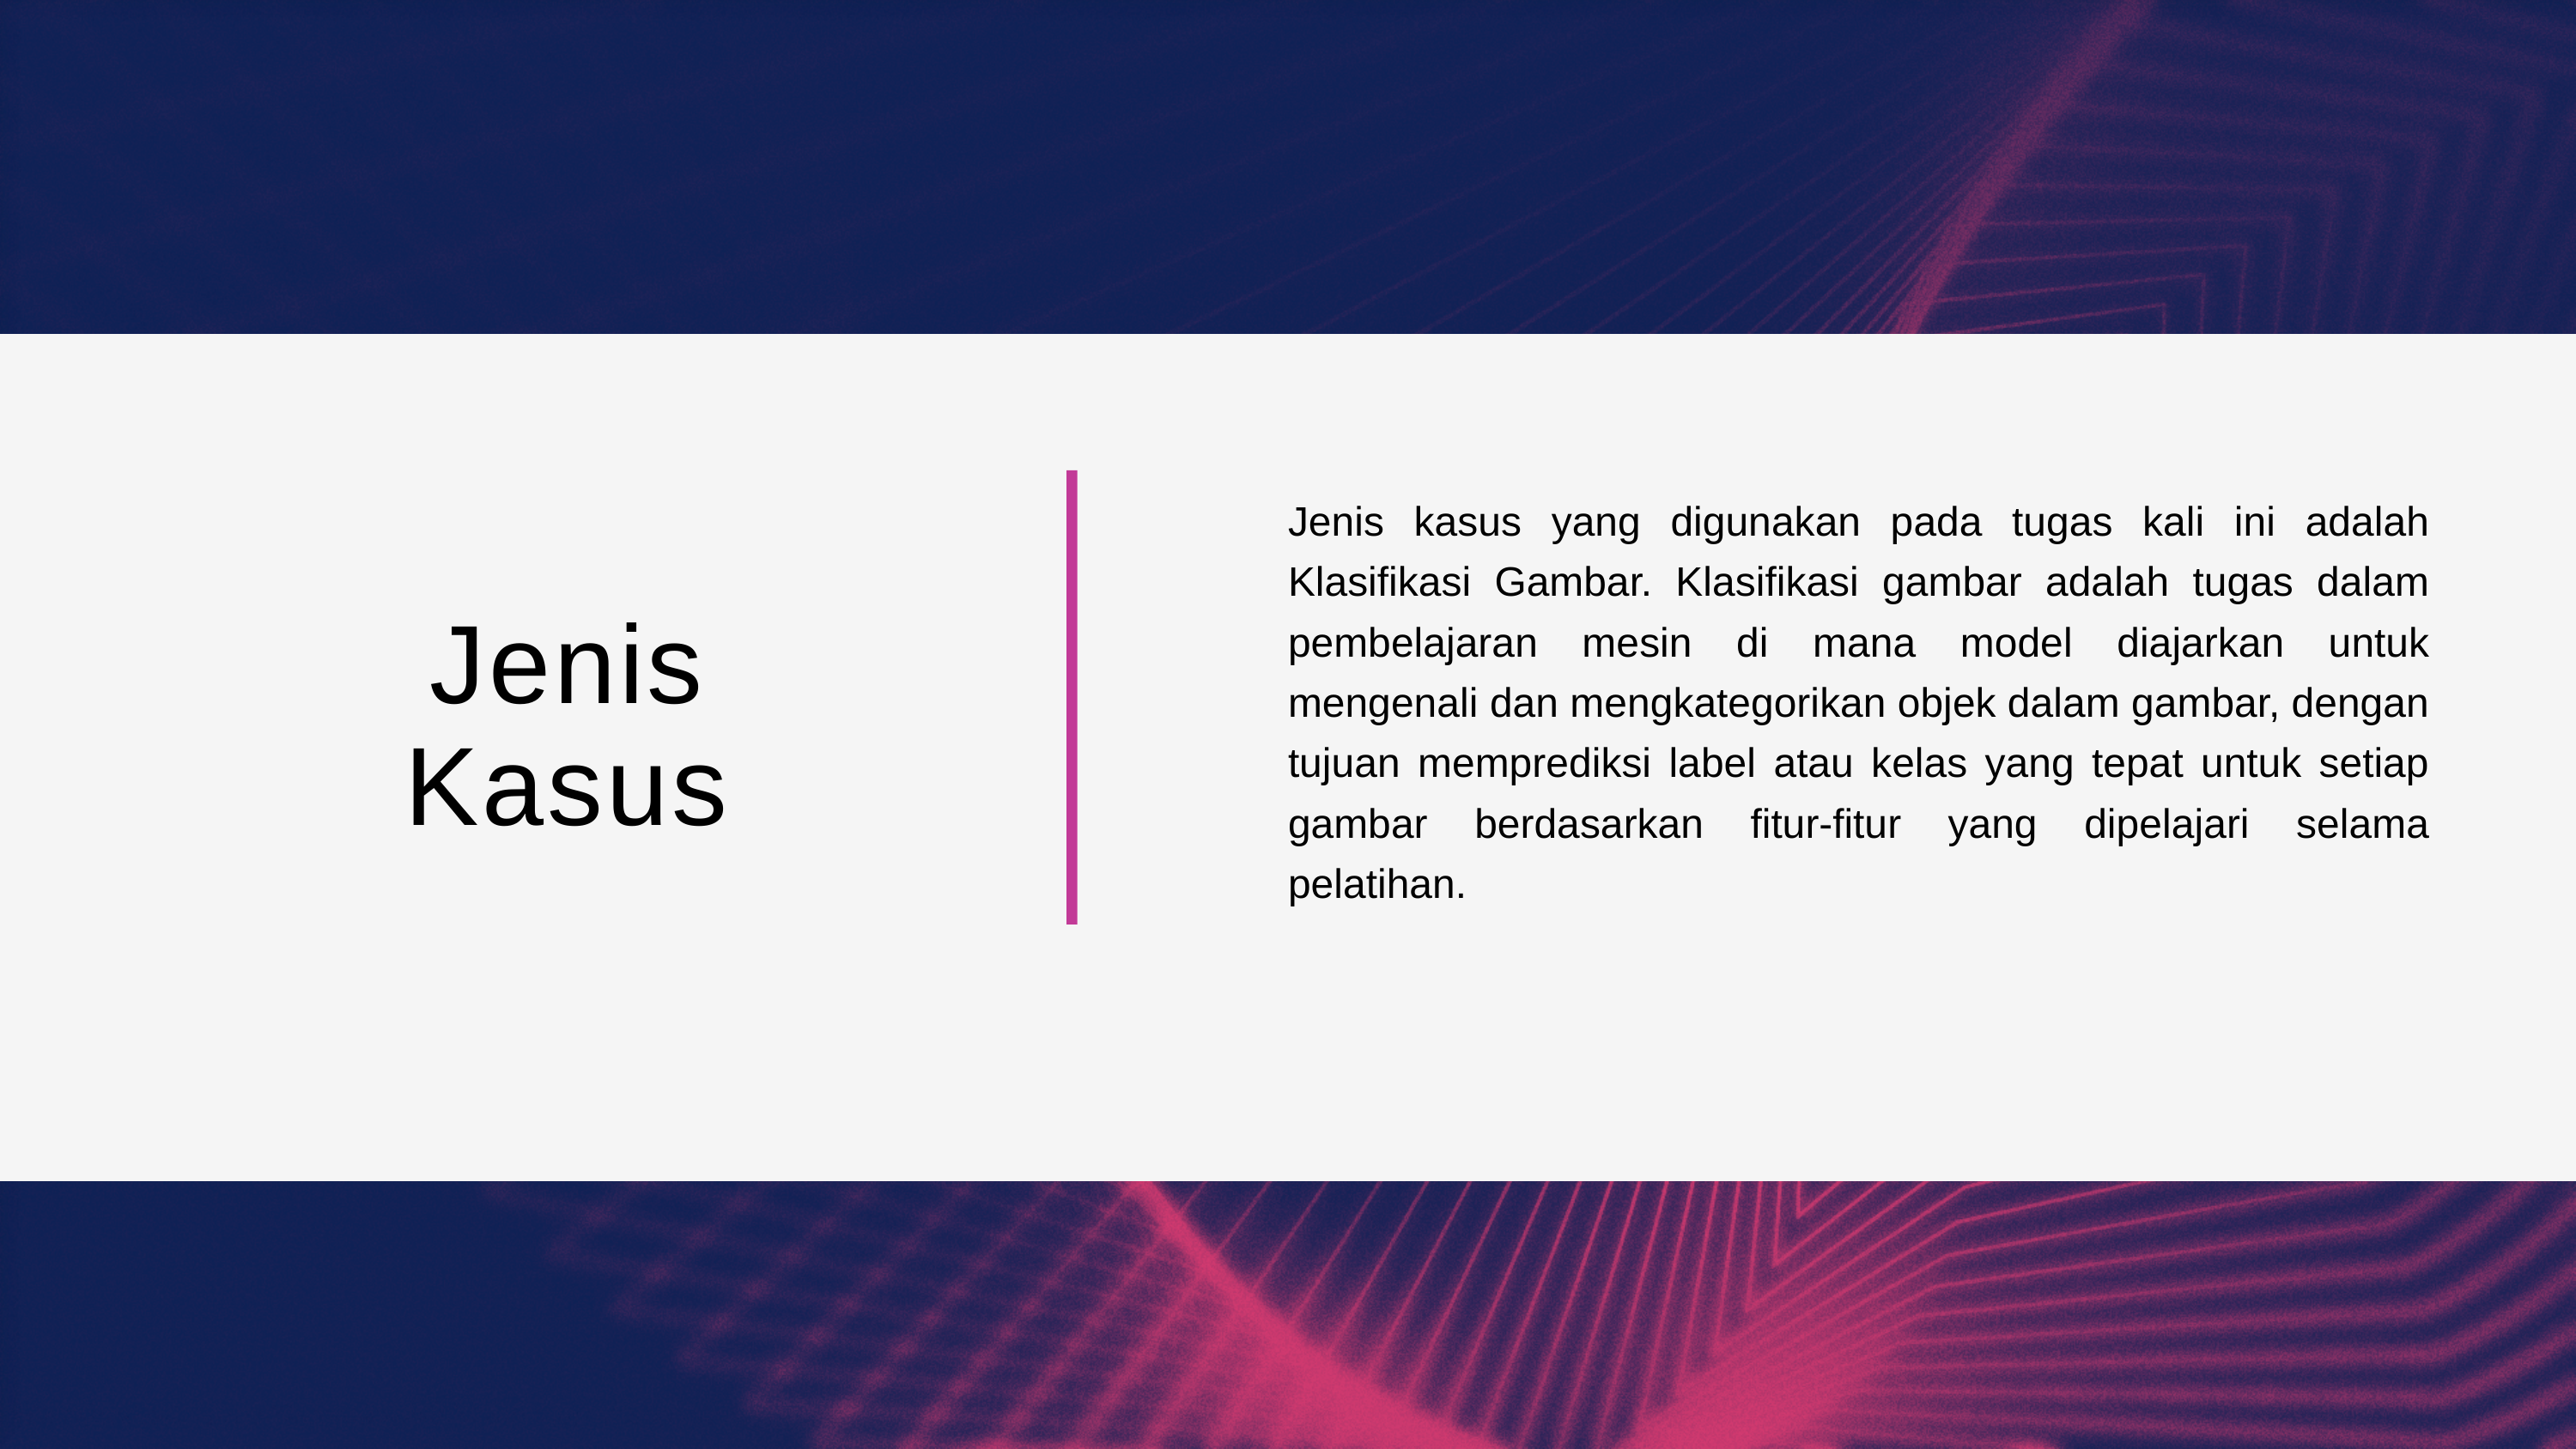

Jenis kasus yang digunakan pada tugas kali ini adalah Klasifikasi Gambar. Klasifikasi gambar adalah tugas dalam pembelajaran mesin di mana model diajarkan untuk mengenali dan mengkategorikan objek dalam gambar, dengan tujuan memprediksi label atau kelas yang tepat untuk setiap gambar berdasarkan fitur-fitur yang dipelajari selama pelatihan.
Jenis
Kasus